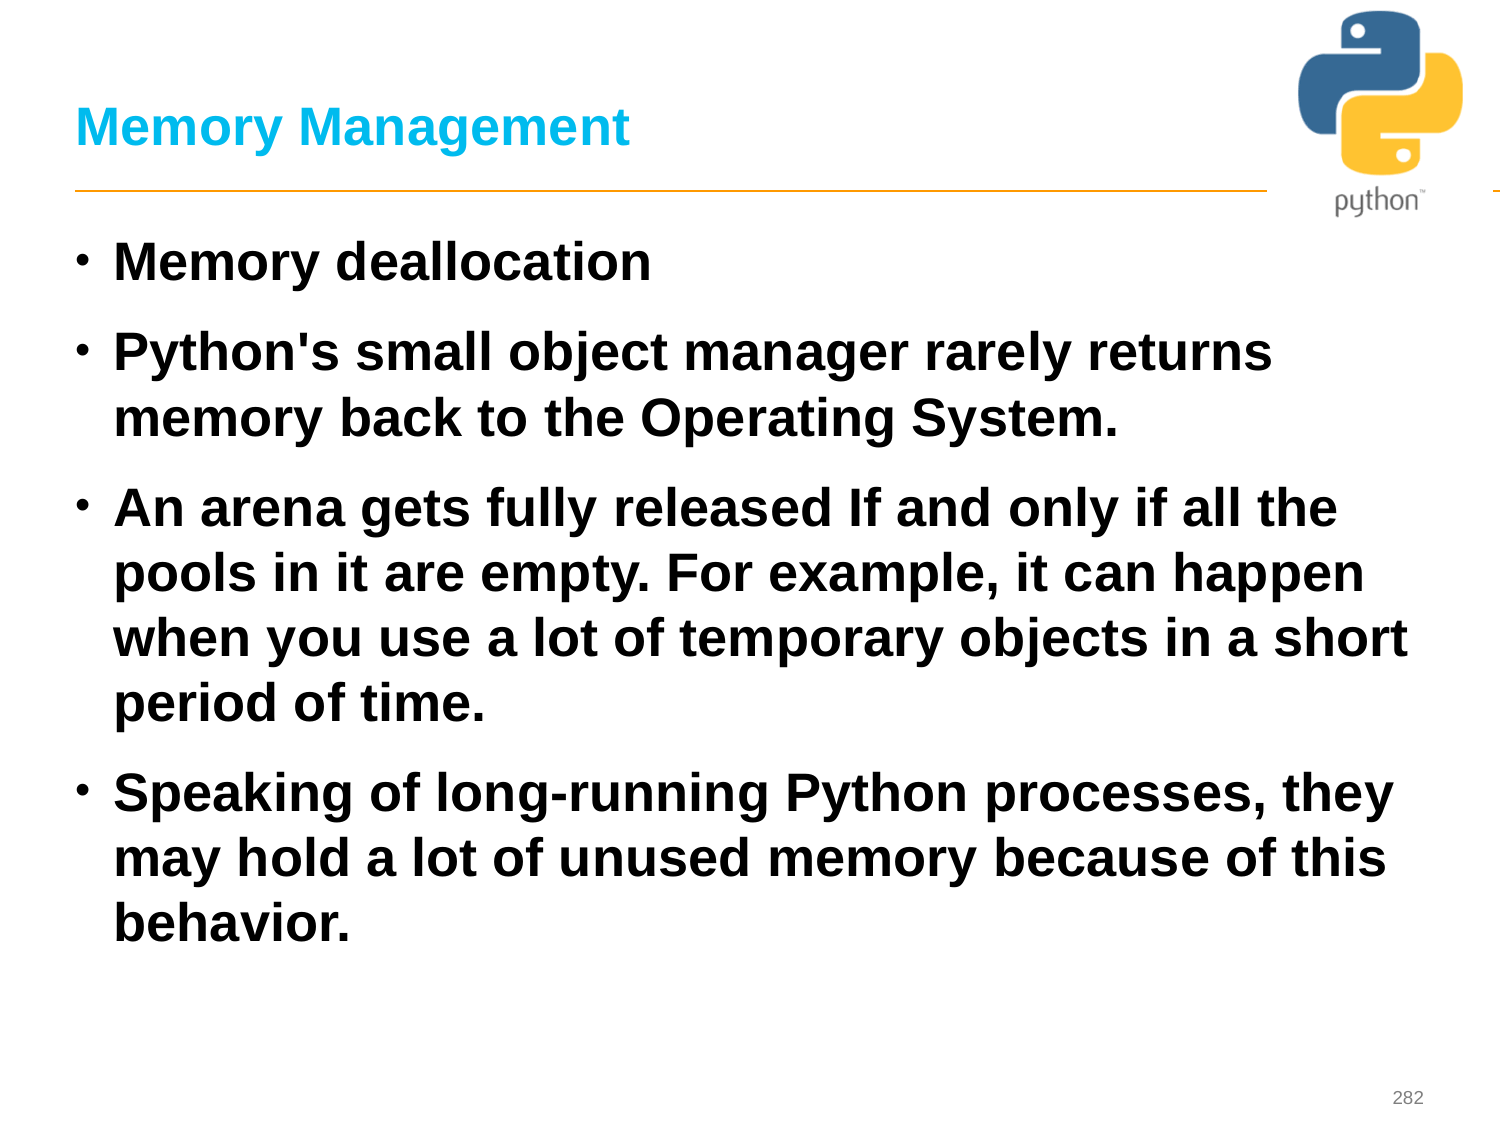

# Memory Management

Memory deallocation
Python's small object manager rarely returns memory back to the Operating System.
An arena gets fully released If and only if all the pools in it are empty. For example, it can happen when you use a lot of temporary objects in a short period of time.
Speaking of long-running Python processes, they may hold a lot of unused memory because of this behavior.